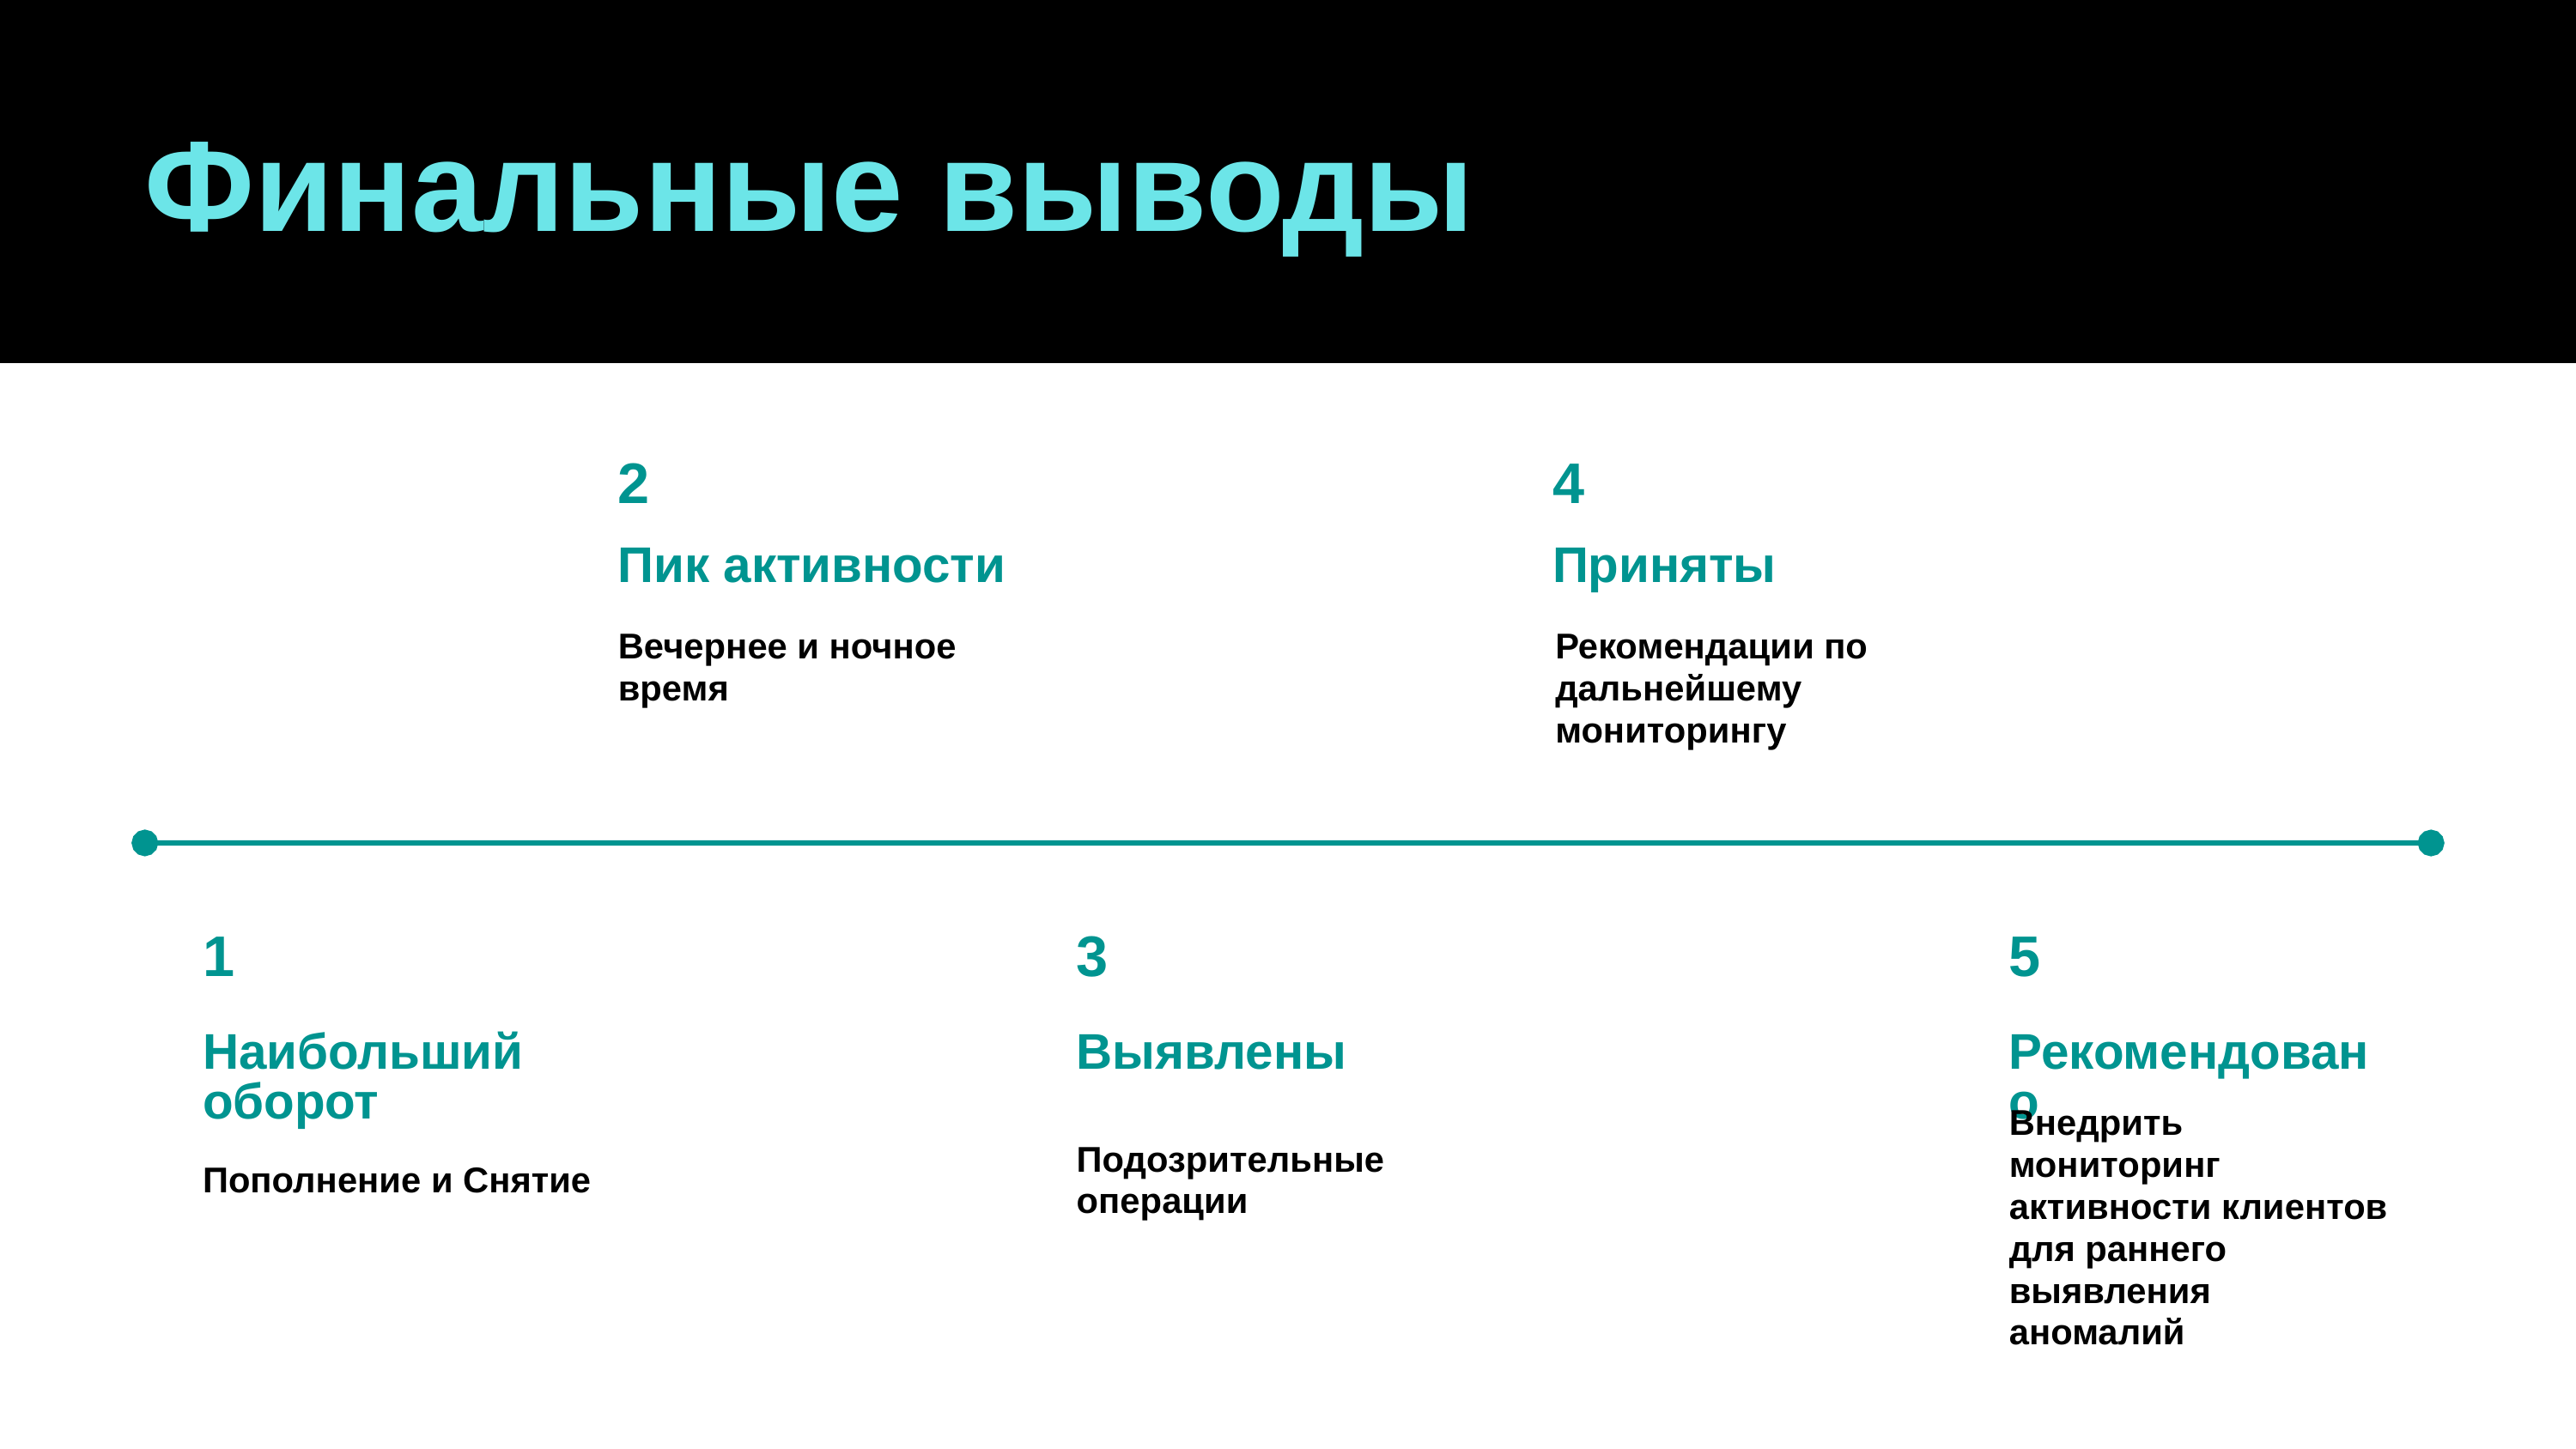

Финальные выводы
2
Пик активности
Вечернее и ночное время
4
Приняты
Рекомендации по дальнейшему мониторингу

1
Наибольший оборот
Пополнение и Снятие
3
Выявлены
Подозрительные операции
5
Рекомендовано
Внедрить мониторинг активности клиентов для раннего выявления аномалий